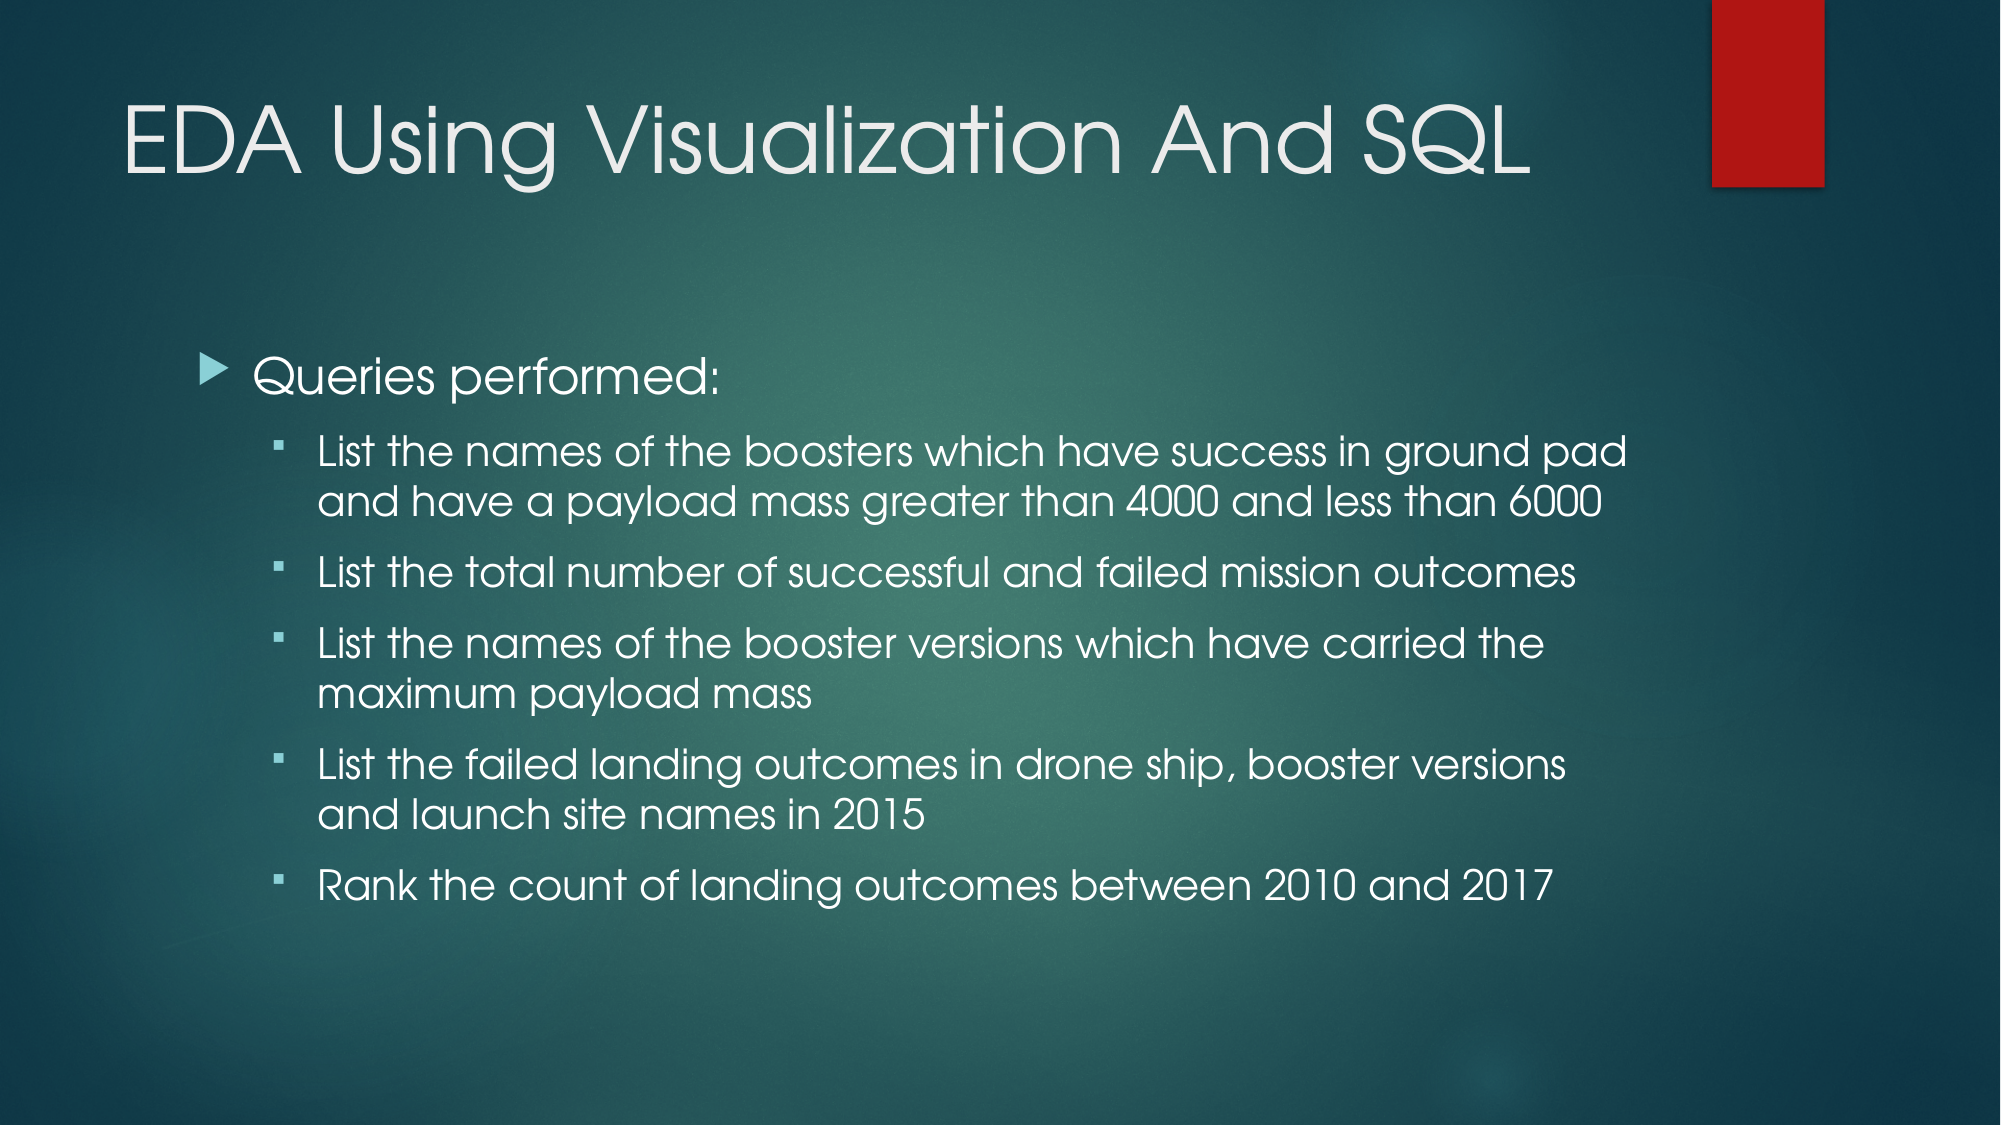

# EDA Using Visualization And SQL
Queries performed:
List the names of the boosters which have success in ground pad and have a payload mass greater than 4000 and less than 6000
List the total number of successful and failed mission outcomes
List the names of the booster versions which have carried the maximum payload mass
List the failed landing outcomes in drone ship, booster versions and launch site names in 2015
Rank the count of landing outcomes between 2010 and 2017